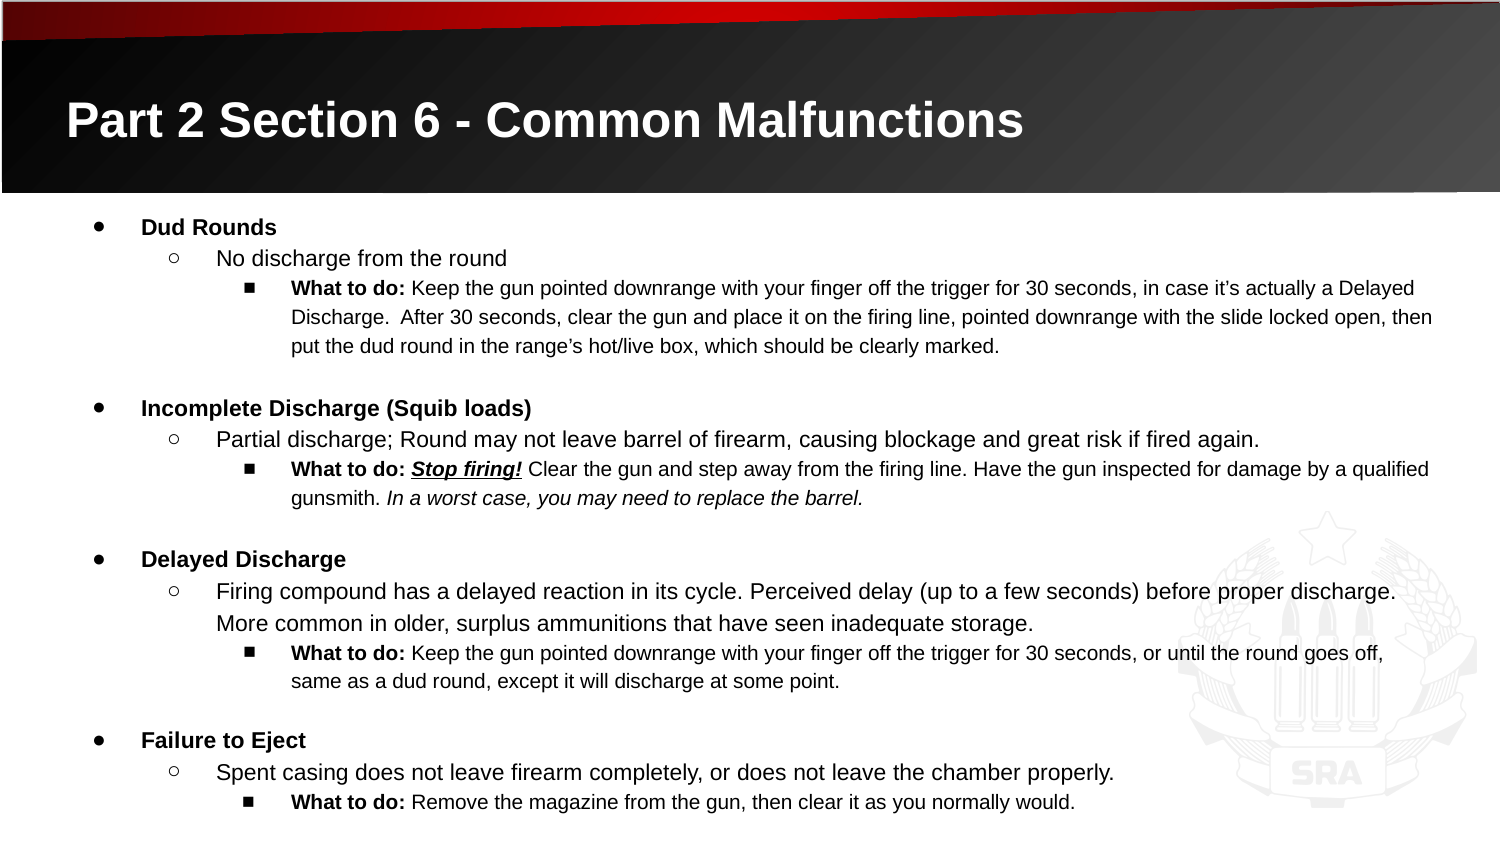

# Part 2 Section 6 - Common Malfunctions
Dud Rounds
No discharge from the round
What to do: Keep the gun pointed downrange with your finger off the trigger for 30 seconds, in case it’s actually a Delayed Discharge.  After 30 seconds, clear the gun and place it on the firing line, pointed downrange with the slide locked open, then put the dud round in the range’s hot/live box, which should be clearly marked.

Incomplete Discharge (Squib loads)
Partial discharge; Round may not leave barrel of firearm, causing blockage and great risk if fired again.
What to do: Stop firing! Clear the gun and step away from the firing line. Have the gun inspected for damage by a qualified gunsmith. In a worst case, you may need to replace the barrel.

Delayed Discharge
Firing compound has a delayed reaction in its cycle. Perceived delay (up to a few seconds) before proper discharge. More common in older, surplus ammunitions that have seen inadequate storage.
What to do: Keep the gun pointed downrange with your finger off the trigger for 30 seconds, or until the round goes off, same as a dud round, except it will discharge at some point.

Failure to Eject
Spent casing does not leave firearm completely, or does not leave the chamber properly.
What to do: Remove the magazine from the gun, then clear it as you normally would.